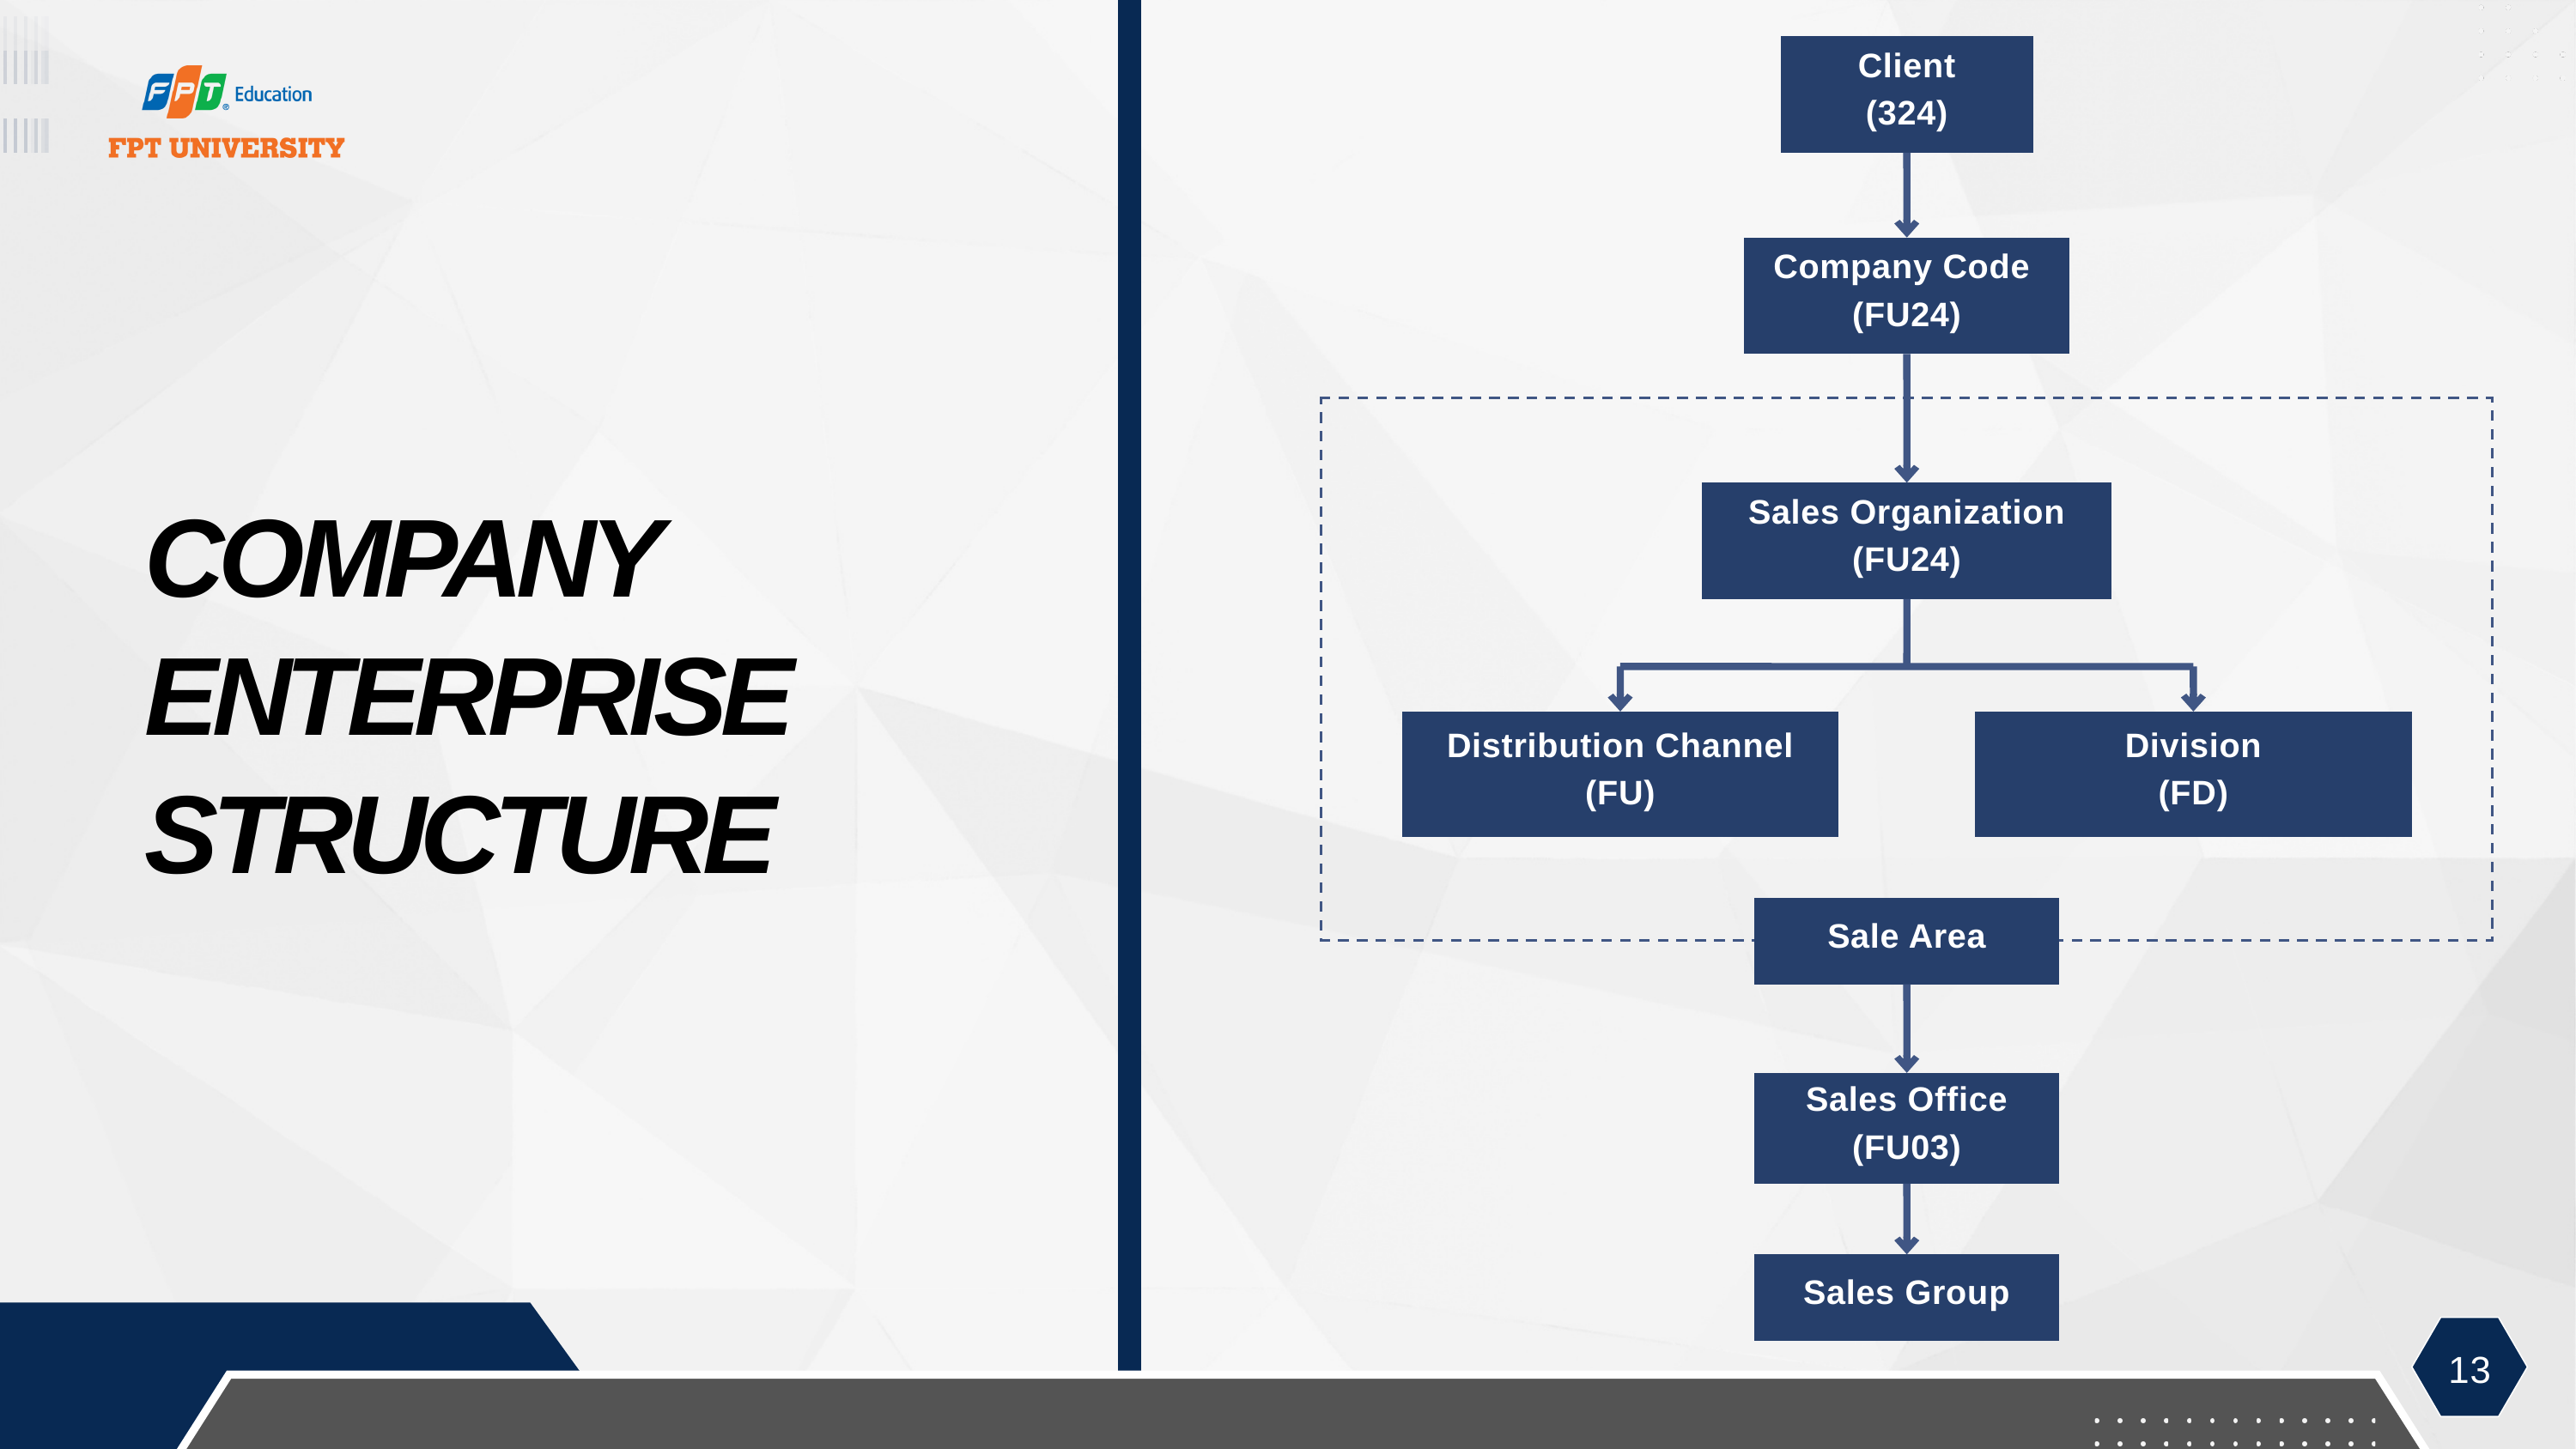

Client
(324)

Company Code
(FU24)

Sales Organization
(FU24)

Distribution Channel
(FU)

Division
(FD)

Sale Area

Sales Office
(FU03)

Sales Group

COMPANY ENTERPRISE STRUCTURE

13